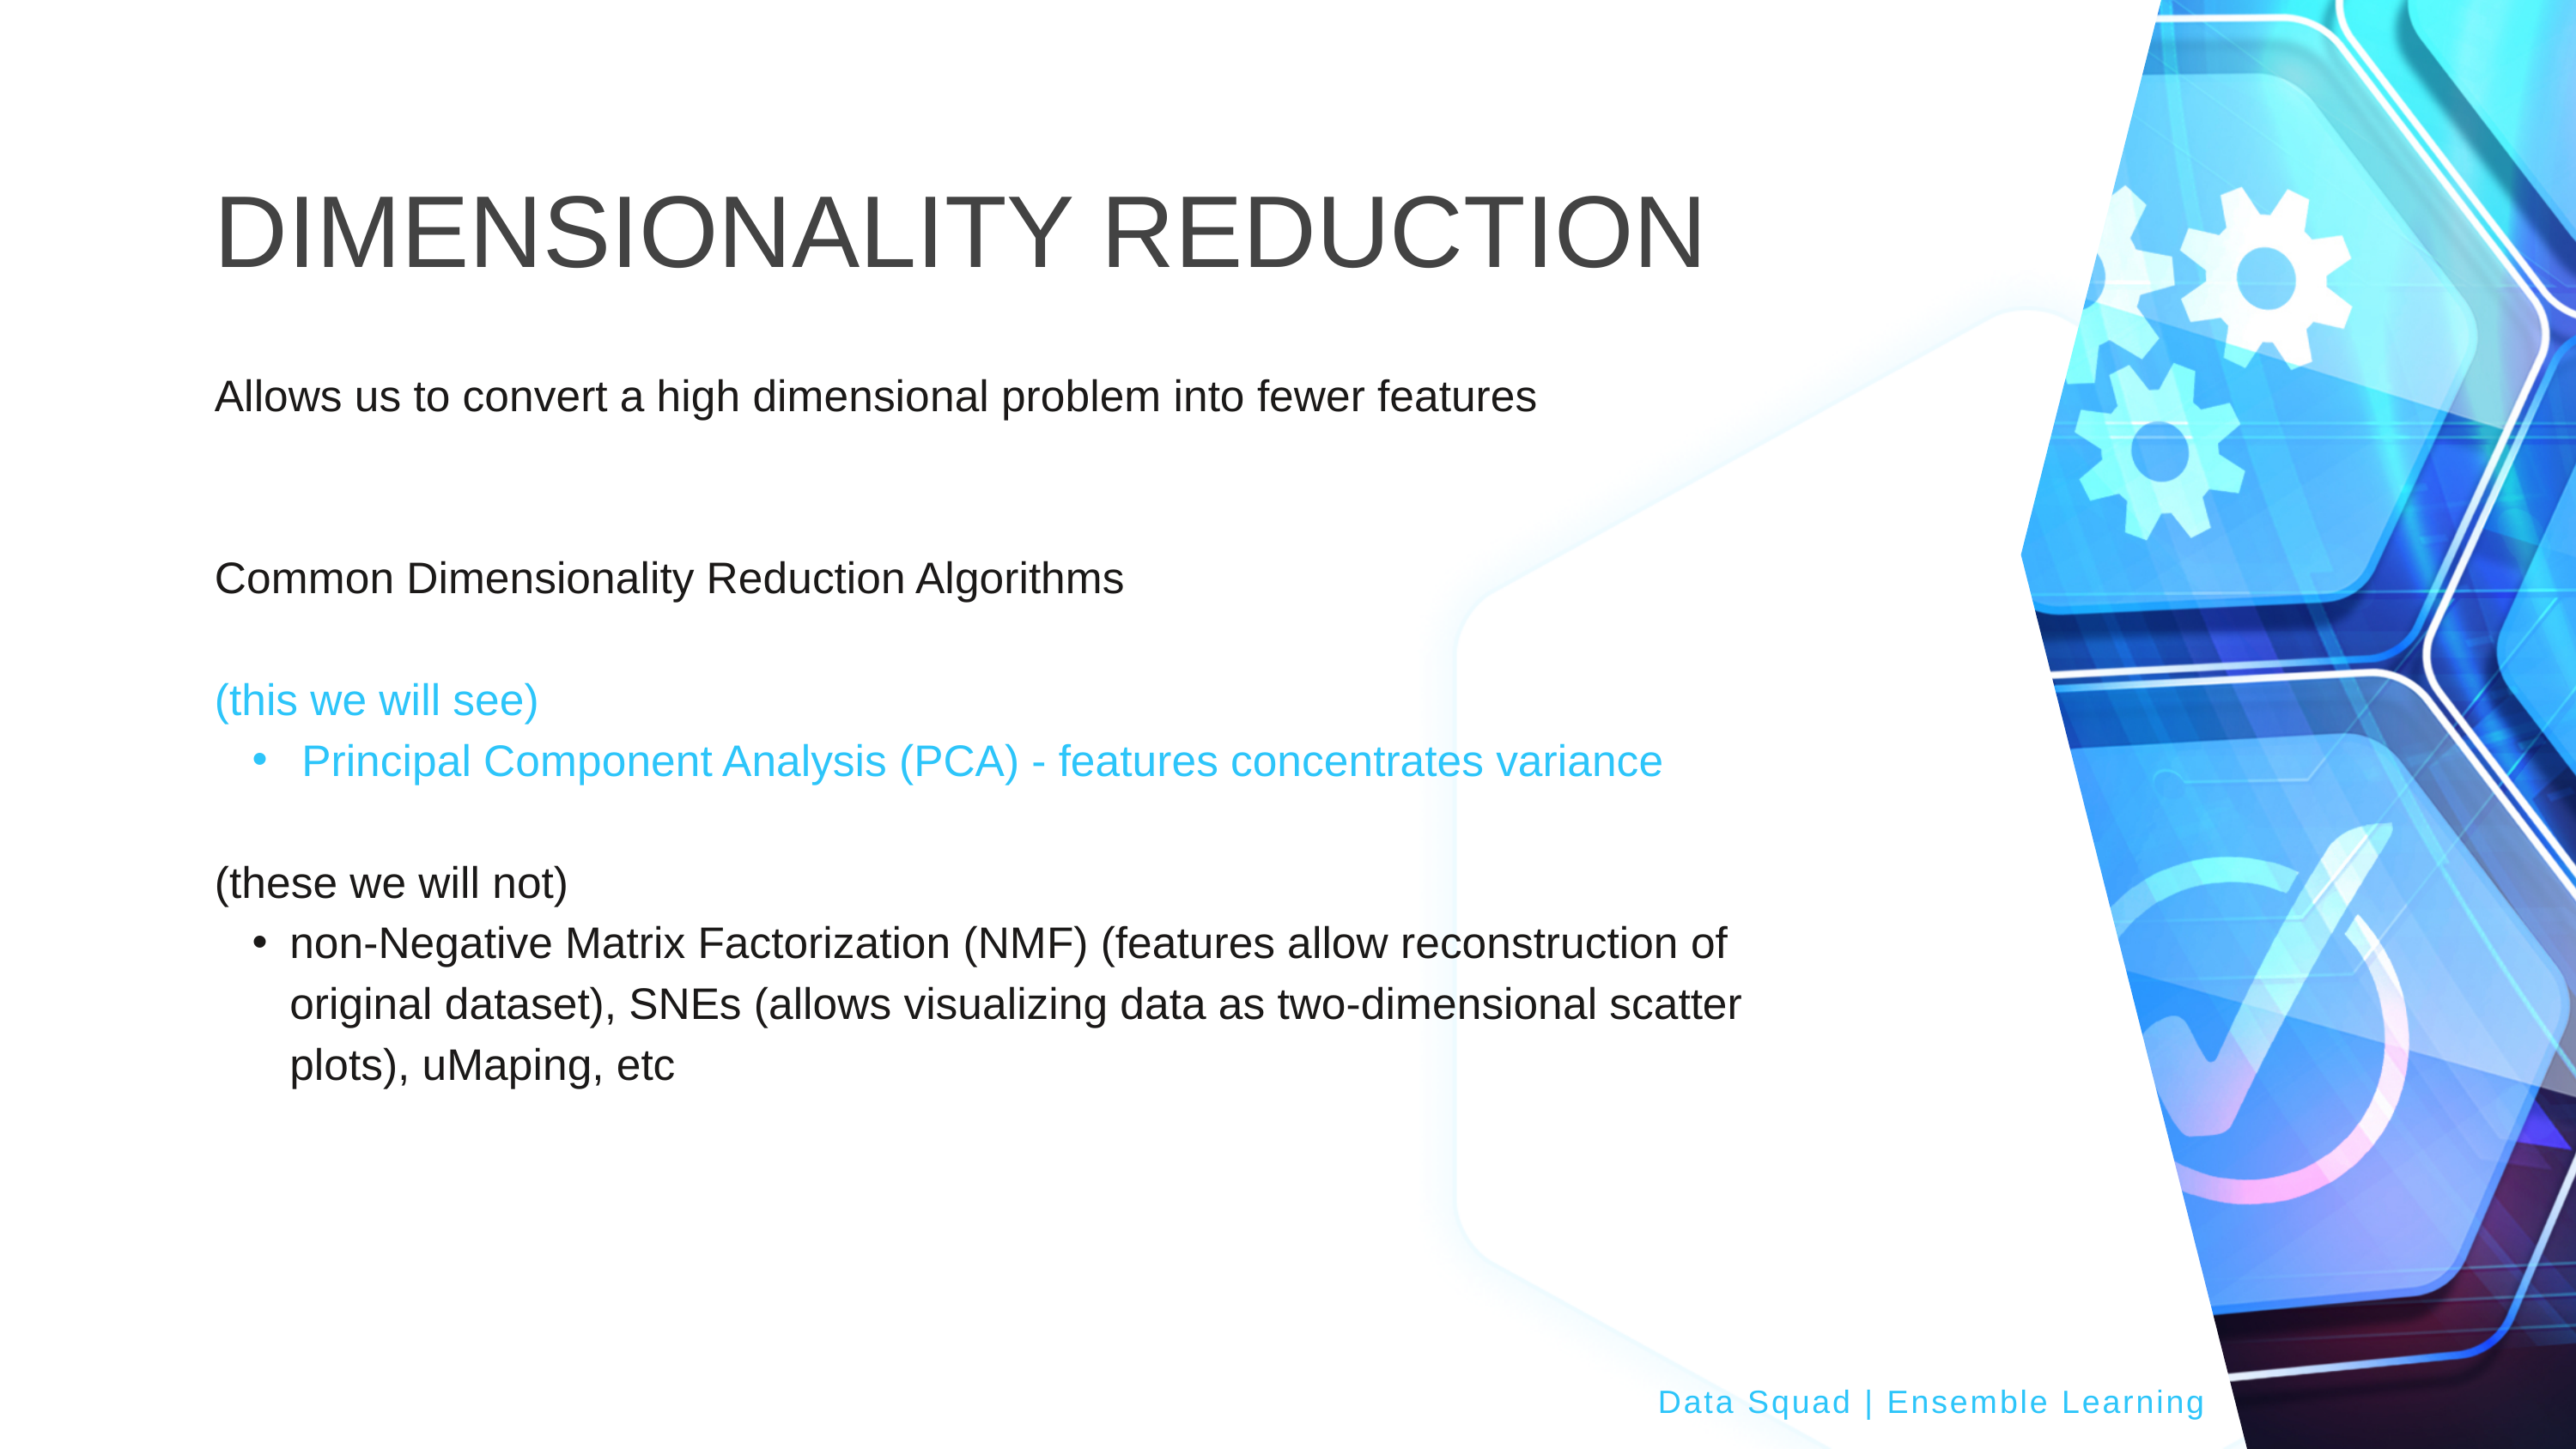

DIMENSIONALITY REDUCTION
Allows us to convert a high dimensional problem into fewer features

Common Dimensionality Reduction Algorithms

(this we will see)
 Principal Component Analysis (PCA) - features concentrates variance

(these we will not)
non-Negative Matrix Factorization (NMF) (features allow reconstruction of original dataset), SNEs (allows visualizing data as two-dimensional scatter plots), uMaping, etc

Data Squad | Ensemble Learning